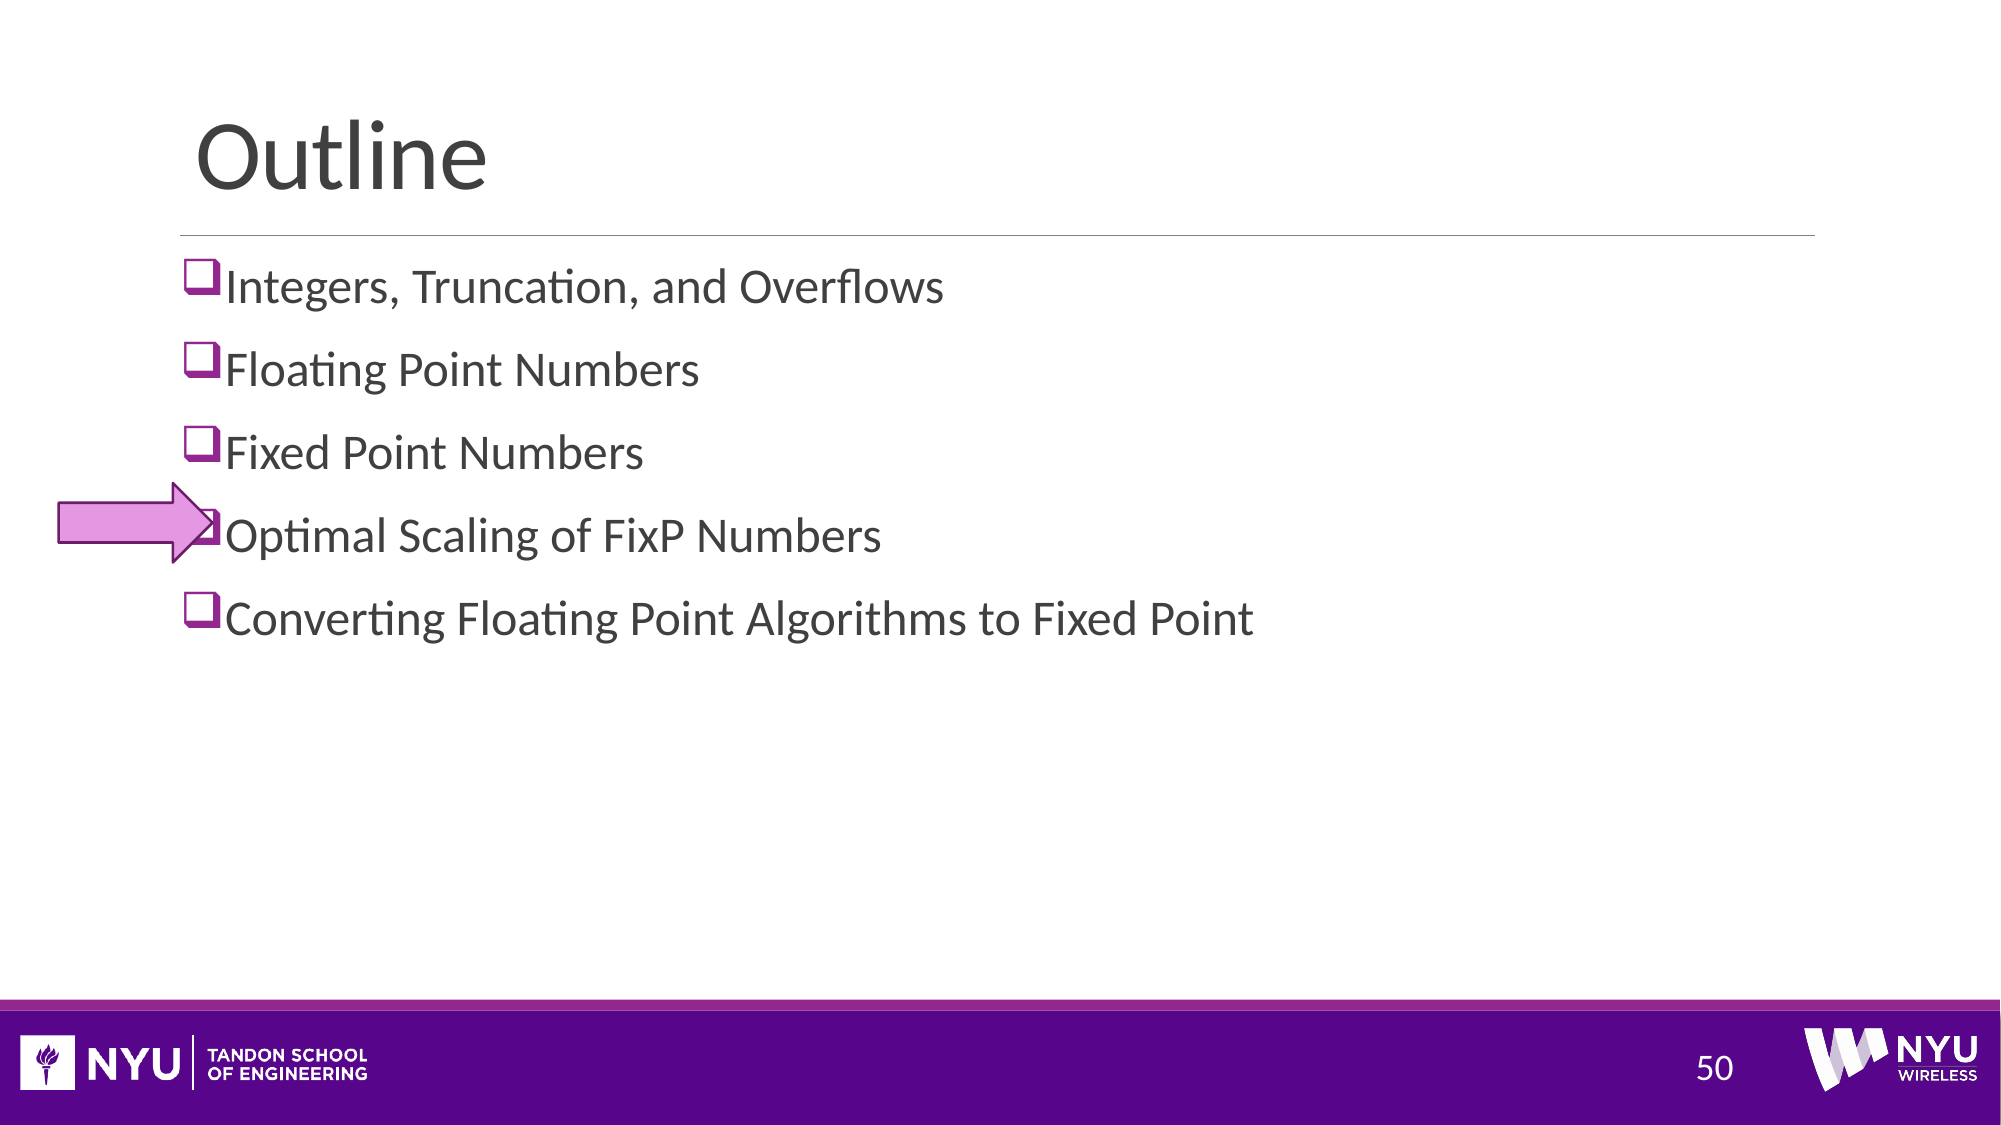

# Outline
Integers, Truncation, and Overflows
Floating Point Numbers
Fixed Point Numbers
Optimal Scaling of FixP Numbers
Converting Floating Point Algorithms to Fixed Point

50